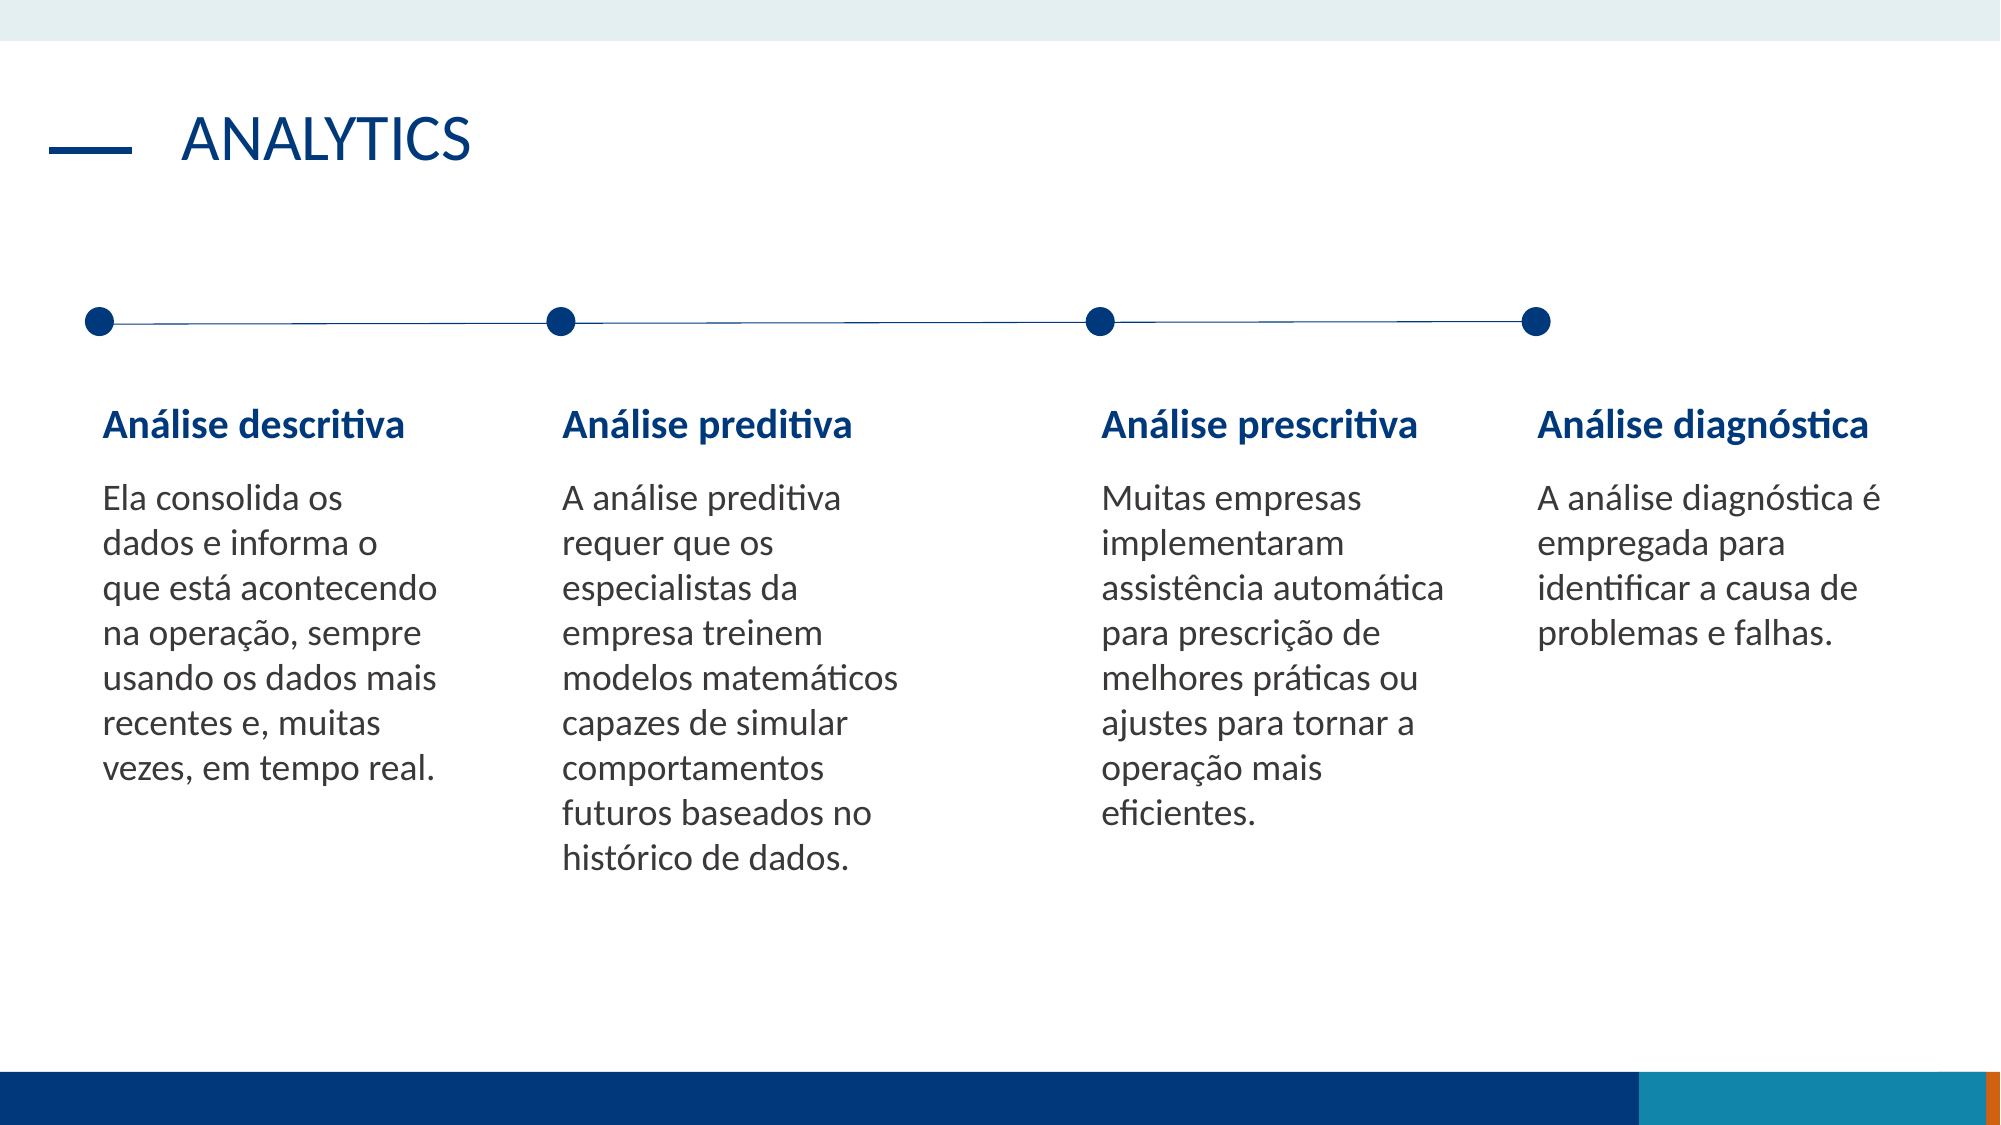

ANALYTICS

Análise descritiva
Ela consolida os dados e informa o que está acontecendo na operação, sempre usando os dados mais recentes e, muitas vezes, em tempo real.
Análise preditiva
Análise prescritiva
A análise preditiva requer que os especialistas da empresa treinem modelos matemáticos capazes de simular comportamentos futuros baseados no histórico de dados.
Muitas empresas implementaram assistência automática para prescrição de melhores práticas ou ajustes para tornar a operação mais eficientes.
A análise diagnóstica é empregada para identificar a causa de problemas e falhas.
Análise diagnóstica